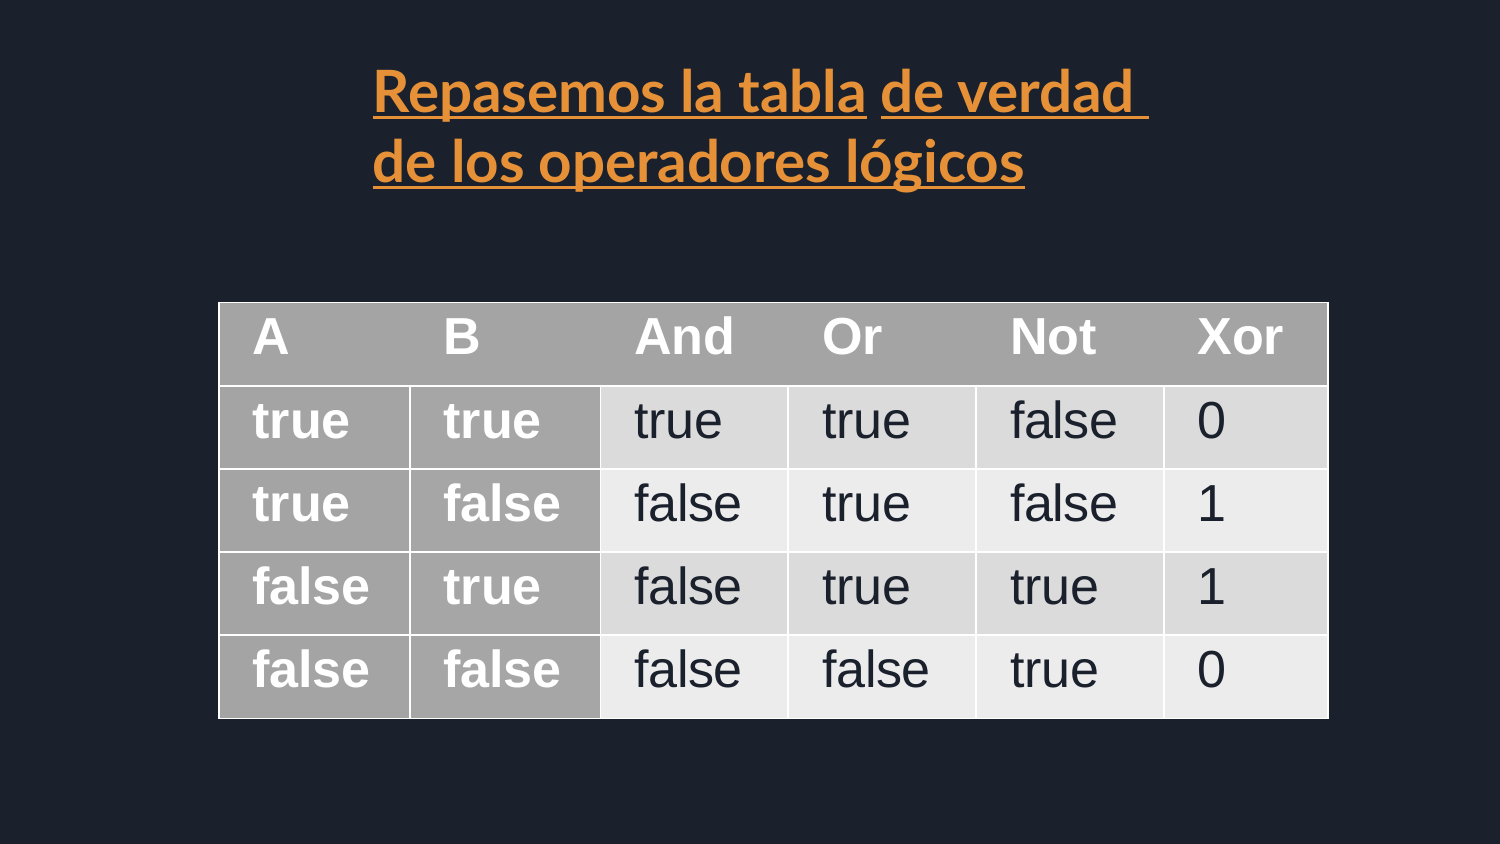

# Repasemos la tabla de verdad de los operadores lógicos
| A | B | And | Or | Not | Xor |
| --- | --- | --- | --- | --- | --- |
| true | true | true | true | false | 0 |
| true | false | false | true | false | 1 |
| false | true | false | true | true | 1 |
| false | false | false | false | true | 0 |